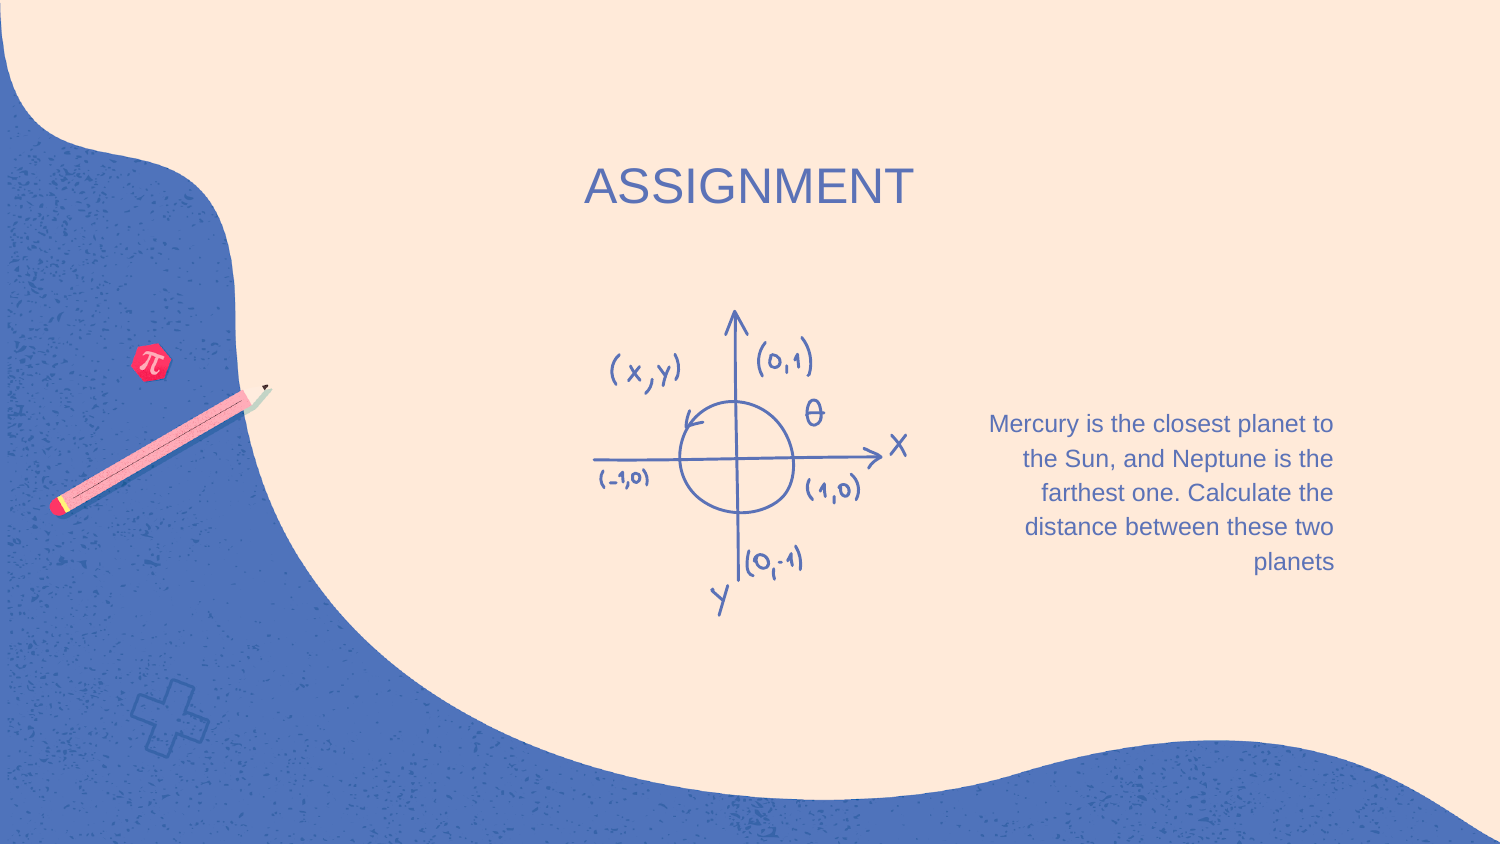

# ASSIGNMENT

Mercury is the closest planet to the Sun, and Neptune is the farthest one. Calculate the distance between these two planets